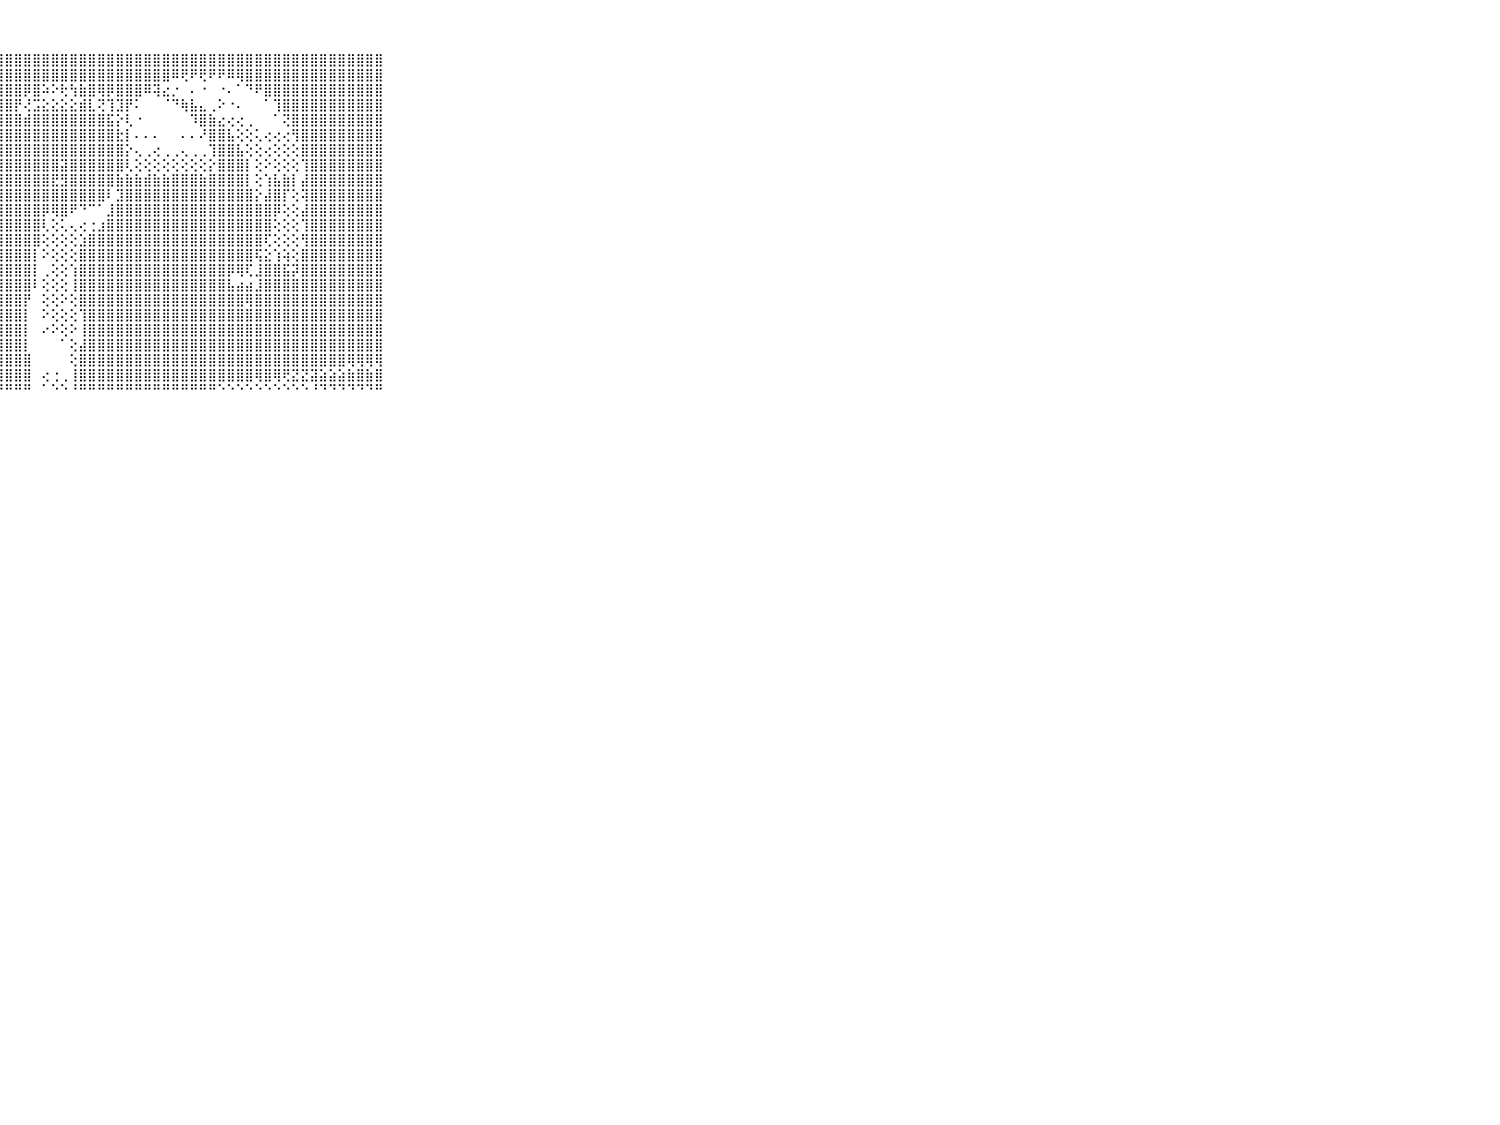

⠀⠀⠀⠀⠀⠀⠀⠀⠀⠀⠀⣿⣿⣿⣿⣿⣿⣿⣿⣿⣿⣿⣿⣿⣿⣿⣿⣿⣿⣿⣿⣿⣿⣿⣿⣿⣿⣿⣿⣿⣿⣿⣿⣿⣿⣿⣿⣿⣿⣿⣿⣿⣿⣿⣿⣿⣿⣿⣿⣿⣿⣿⣿⣿⣿⣿⣿⣿⣿⠀⠀⠀⠀⠀⠀⠀⠀⠀⠀⠀⠀
⠀⠀⠀⠀⠀⠀⠀⠀⠀⠀⠀⣿⣿⣿⣿⣿⣿⣿⣿⣿⣾⣿⣿⣿⣿⣿⣿⣿⣿⣿⣿⣿⣿⣿⣿⣿⣿⣿⣿⣿⣿⣿⣿⣿⣿⣿⠿⢟⠟⢟⠟⠟⠿⢿⣿⣿⣿⣿⣿⣿⣿⣿⣿⣿⣿⣿⣿⣿⣿⠀⠀⠀⠀⠀⠀⠀⠀⠀⠀⠀⠀
⠀⠀⠀⠀⠀⠀⠀⠀⠀⠀⠀⣿⣿⣿⣿⣿⣿⣿⣿⣿⣿⣿⣿⣿⣿⣿⣿⣿⣿⣿⡿⣿⠵⠕⢗⢳⣷⣿⢿⡿⣿⣿⣿⠿⢽⣔⡐⠀⠄⠐⠀⠐⠄⠁⠙⠟⣿⣿⣿⣿⣿⣿⣿⣿⣿⣿⣿⣿⣿⠀⠀⠀⠀⠀⠀⠀⠀⠀⠀⠀⠀
⠀⠀⠀⠀⠀⠀⠀⠀⠀⠀⠀⢹⣿⣿⣿⣿⣿⣿⣿⣿⣿⣿⣿⣿⣿⣿⣿⣿⣿⡟⢜⣩⣕⣕⣕⣕⣾⣇⢝⢹⣹⡟⠅⠀⠀⠈⠙⢷⣧⣄⢀⠕⠐⠄⠀⠀⠁⢹⣿⣿⣿⣿⣿⣿⣿⣿⣿⣿⣿⠀⠀⠀⠀⠀⠀⠀⠀⠀⠀⠀⠀
⠀⠀⠀⠀⠀⠀⠀⠀⠀⠀⠀⢕⢻⣿⣿⣿⣿⣿⣿⣿⣿⣿⣿⣿⣿⣿⣿⣿⣿⣿⣾⣿⣿⣿⣿⣿⣿⣿⣿⣯⡕⢇⠐⠀⠀⠀⠀⠀⠹⣿⣷⣔⢔⢔⢀⠀⠀⠁⢝⣿⣿⣿⣿⣿⣿⣿⣿⣿⣿⠀⠀⠀⠀⠀⠀⠀⠀⠀⠀⠀⠀
⠀⠀⠀⠀⠀⠀⠀⠀⠀⠀⠀⢕⢕⣿⣿⣿⣿⣿⣿⣿⣿⣿⣿⣿⣿⣿⣿⣿⣿⣿⣿⣿⣿⣿⣿⣿⣿⣿⣿⣿⣗⡇⠄⠄⠄⠀⠀⠄⠄⠜⣿⣿⣧⢕⢕⢅⢔⢔⢔⢻⣿⣿⣿⣿⣿⣿⣿⣿⣿⠀⠀⠀⠀⠀⠀⠀⠀⠀⠀⠀⠀
⠀⠀⠀⠀⠀⠀⠀⠀⠀⠀⠀⢕⢕⢸⣿⣿⣿⣿⣿⣿⣿⣿⣿⣿⣿⣿⣿⣿⣿⣿⣿⣿⣿⣿⣿⣿⣿⣿⣿⣿⣿⡕⢄⢀⢔⢀⢀⢄⢀⢀⢹⣿⣿⣧⢕⢕⢔⢕⢕⢕⣿⣿⣿⣿⣿⣿⣿⣿⣿⠀⠀⠀⠀⠀⠀⠀⠀⠀⠀⠀⠀
⠀⠀⠀⠀⠀⠀⠀⠀⠀⠀⠀⢕⢕⢕⣿⣿⣿⣿⣿⣿⣿⣿⣿⣿⣿⣿⣿⣿⣿⣿⣿⣿⣿⣿⣽⣿⣿⣿⣿⣿⣿⢇⢕⢕⢕⢕⢕⢕⢕⢕⡕⣿⣿⣿⡇⢕⠕⢕⢕⢕⢹⣿⣿⣿⣿⣿⣿⣿⣿⠀⠀⠀⠀⠀⠀⠀⠀⠀⠀⠀⠀
⠀⠀⠀⠀⠀⠀⠀⠀⠀⠀⠀⢕⢕⢕⣿⣿⣿⣿⣿⣿⣿⣿⣿⣿⣿⣿⣿⣿⣿⣿⣿⣿⣿⣟⣻⣿⣿⣿⣿⣿⣷⣷⣷⣾⣷⣷⣿⣿⣿⣷⣿⣿⣿⣿⡇⢕⢱⣧⣷⡇⣼⣿⣿⣿⣿⣿⣿⣿⣿⠀⠀⠀⠀⠀⠀⠀⠀⠀⠀⠀⠀
⠀⠀⠀⠀⠀⠀⠀⠀⠀⠀⠀⢕⢕⢕⣿⣿⣿⣿⣿⣿⣿⣿⣿⣿⣿⣿⣿⣿⣿⣿⣿⣿⣿⣿⣿⣿⣿⣿⣿⠇⣹⣿⣿⣿⣿⣿⣿⣿⣿⣿⣿⣿⣿⣿⣿⡕⣼⣿⡏⢕⢽⣿⣿⣿⣿⣿⣿⣿⣿⠀⠀⠀⠀⠀⠀⠀⠀⠀⠀⠀⠀
⠀⠀⠀⠀⠀⠀⠀⠀⠀⠀⠀⢕⢕⢱⣿⣿⣿⣿⣿⣿⣿⣿⣿⣿⣿⣿⣿⣿⣿⣿⣿⣿⡿⢿⣿⠟⠙⠉⠁⣸⣿⣿⣿⣿⣿⣿⣿⣿⣿⣿⣿⣿⣿⣿⣿⣿⣿⡿⢕⢕⣼⣿⣿⣿⣿⣿⣿⣿⣿⠀⠀⠀⠀⠀⠀⠀⠀⠀⠀⠀⠀
⠀⠀⠀⠀⠀⠀⠀⠀⠀⠀⠀⢕⢕⢜⣿⣿⣿⣿⣿⣿⣿⣿⣿⣿⣿⣿⣿⣿⣿⣿⣿⣿⢇⢕⢅⢄⢔⢐⣰⣿⣿⣿⣿⣿⣿⣿⣿⣿⣿⣿⣿⣿⣿⣿⣿⣿⣿⢕⢕⢕⢹⣿⣿⣿⣿⣿⣿⣿⣿⠀⠀⠀⠀⠀⠀⠀⠀⠀⠀⠀⠀
⠀⠀⠀⠀⠀⠀⠀⠀⠀⠀⠀⢕⢕⢜⣿⣿⣿⣿⣿⣿⣿⣿⣿⣿⣿⣿⣿⣿⣿⣿⣿⣿⢕⢕⢕⢕⣱⣿⣿⣿⣿⣿⣿⣿⣿⣿⣿⣿⣿⣿⣿⣿⣿⣿⣿⣿⢏⢕⢕⢕⢻⣿⣿⣿⣿⣿⣿⣿⣿⠀⠀⠀⠀⠀⠀⠀⠀⠀⠀⠀⠀
⠀⠀⠀⠀⠀⠀⠀⠀⠀⠀⠀⢕⢕⢕⣿⣿⣿⣿⣽⣿⣿⣿⣿⣿⣿⣿⣿⣿⣿⣿⣿⡇⠕⢕⢕⢕⣿⣿⣿⣿⣿⣿⣿⣿⣿⣿⣿⣿⣿⣿⣿⣿⣿⣿⣿⢯⣕⢱⢵⢕⣿⣿⣿⣿⣿⣿⣿⣿⣿⠀⠀⠀⠀⠀⠀⠀⠀⠀⠀⠀⠀
⠀⠀⠀⠀⠀⠀⠀⠀⠀⠀⠀⢕⢕⢸⣿⣿⣿⣿⣷⣾⣾⣿⣿⣿⣿⣿⣿⣿⣿⣿⣿⡇⢀⢕⢕⢱⣿⣿⣿⣿⣿⣿⣿⣿⣿⣿⣿⣿⣿⣿⣿⣿⡿⢿⢏⣸⣿⣿⣯⡽⣿⣿⣿⣿⣿⣿⣿⣿⣿⠀⠀⠀⠀⠀⠀⠀⠀⠀⠀⠀⠀
⠀⠀⠀⠀⠀⠀⠀⠀⠀⠀⠀⢕⢕⢸⣿⣿⣿⣿⣿⣿⣿⣿⣿⣿⣿⣿⣿⣿⣿⣿⣿⠇⢕⢕⢕⢸⣿⣿⣿⣿⣿⣿⣿⣿⣿⣿⣿⣿⣿⣿⣿⣿⣧⣴⣴⣸⣿⣿⣿⣿⣿⣿⣿⣿⣿⣿⣿⣿⣿⠀⠀⠀⠀⠀⠀⠀⠀⠀⠀⠀⠀
⠀⠀⠀⠀⠀⠀⠀⠀⠀⠀⠀⢕⢔⢸⣿⣿⣿⣿⣿⣿⣿⣿⣿⣿⣿⣿⣿⣿⣿⣿⡟⠀⢕⢕⠕⢕⣿⣿⣿⣿⣿⣿⣿⣿⣿⣿⣿⣿⣿⣿⣿⣿⣿⣿⢿⣿⣿⣿⣿⣿⣿⣿⣿⣿⣿⣿⣿⣿⣿⠀⠀⠀⠀⠀⠀⠀⠀⠀⠀⠀⠀
⠀⠀⠀⠀⠀⠀⠀⠀⠀⠀⠀⢕⢕⣿⣿⣿⣿⣿⣿⣿⣿⣿⣿⣿⣿⣿⣿⣿⣿⣿⡇⠀⠕⢕⢕⢕⢹⣿⣿⣿⣿⣿⣿⣿⣿⣿⣿⣿⣿⣿⣿⣿⣿⣿⣿⣿⣿⣿⣿⣿⣿⣿⣿⣿⣿⣿⣿⣿⣿⠀⠀⠀⠀⠀⠀⠀⠀⠀⠀⠀⠀
⠀⠀⠀⠀⠀⠀⠀⠀⠀⠀⠀⢕⢕⢸⣿⣿⣿⣿⣿⣿⣿⣿⣿⣿⣿⣿⣿⣿⣿⣿⡇⠀⠔⠕⢕⠕⢸⣿⣿⣿⣿⣿⣿⣿⣿⣿⣿⣿⣿⣿⣿⣿⣿⣿⣿⣿⣿⣿⣿⣿⣿⣿⣿⣿⣿⣿⣿⣿⣿⠀⠀⠀⠀⠀⠀⠀⠀⠀⠀⠀⠀
⠀⠀⠀⠀⠀⠀⠀⠀⠀⠀⠀⢕⢕⢼⣿⣿⣿⣿⣿⣿⣿⣿⣿⣿⣿⣿⣿⣿⣿⣿⡇⠀⠀⠀⠁⢕⣼⣿⣿⣿⣿⣿⣿⣿⣿⣿⣿⣿⣿⣿⣿⣿⣿⣿⣿⣿⣿⣿⣿⣿⣿⣿⣿⣿⣿⣿⣿⣿⣿⠀⠀⠀⠀⠀⠀⠀⠀⠀⠀⠀⠀
⠀⠀⠀⠀⠀⠀⠀⠀⠀⠀⠀⢕⢕⣿⣿⣿⣿⣿⣿⣿⣿⣿⣿⣿⣿⣿⣿⣿⣿⣿⣿⠀⠀⠀⠀⢕⣿⣿⣿⣿⣿⣿⣿⣿⣿⣿⣿⣿⣿⣿⣿⣿⣿⣿⣿⣿⣿⣿⣿⣿⣿⣿⣿⣿⣿⢿⢿⢿⢿⠀⠀⠀⠀⠀⠀⠀⠀⠀⠀⠀⠀
⠀⠀⠀⠀⠀⠀⠀⠀⠀⠀⠀⢕⢕⣿⣿⣿⣿⣿⣿⣿⣿⣿⣿⣿⣿⣿⣿⣿⣿⣿⣿⠀⢔⢐⢀⢸⣿⣿⣿⣿⣿⣿⣿⣿⣿⣿⣿⣿⣿⣿⣿⣿⣿⣿⣿⢿⣿⢿⢟⣝⣝⣽⣵⣵⣵⣷⣿⣷⣿⠀⠀⠀⠀⠀⠀⠀⠀⠀⠀⠀⠀
⠀⠀⠀⠀⠀⠀⠀⠀⠀⠀⠀⠑⠑⠚⠛⠛⠛⠛⠛⠛⠛⠛⠛⠛⠛⠛⠛⠛⠛⠛⠛⠀⠁⠑⠑⠘⠛⠛⠛⠛⠛⠛⠛⠛⠛⠛⠛⠛⠛⠛⠛⠑⠑⠑⠑⠑⠑⠑⠑⠑⠑⠘⠙⠙⠙⠙⠙⠙⠛⠀⠀⠀⠀⠀⠀⠀⠀⠀⠀⠀⠀